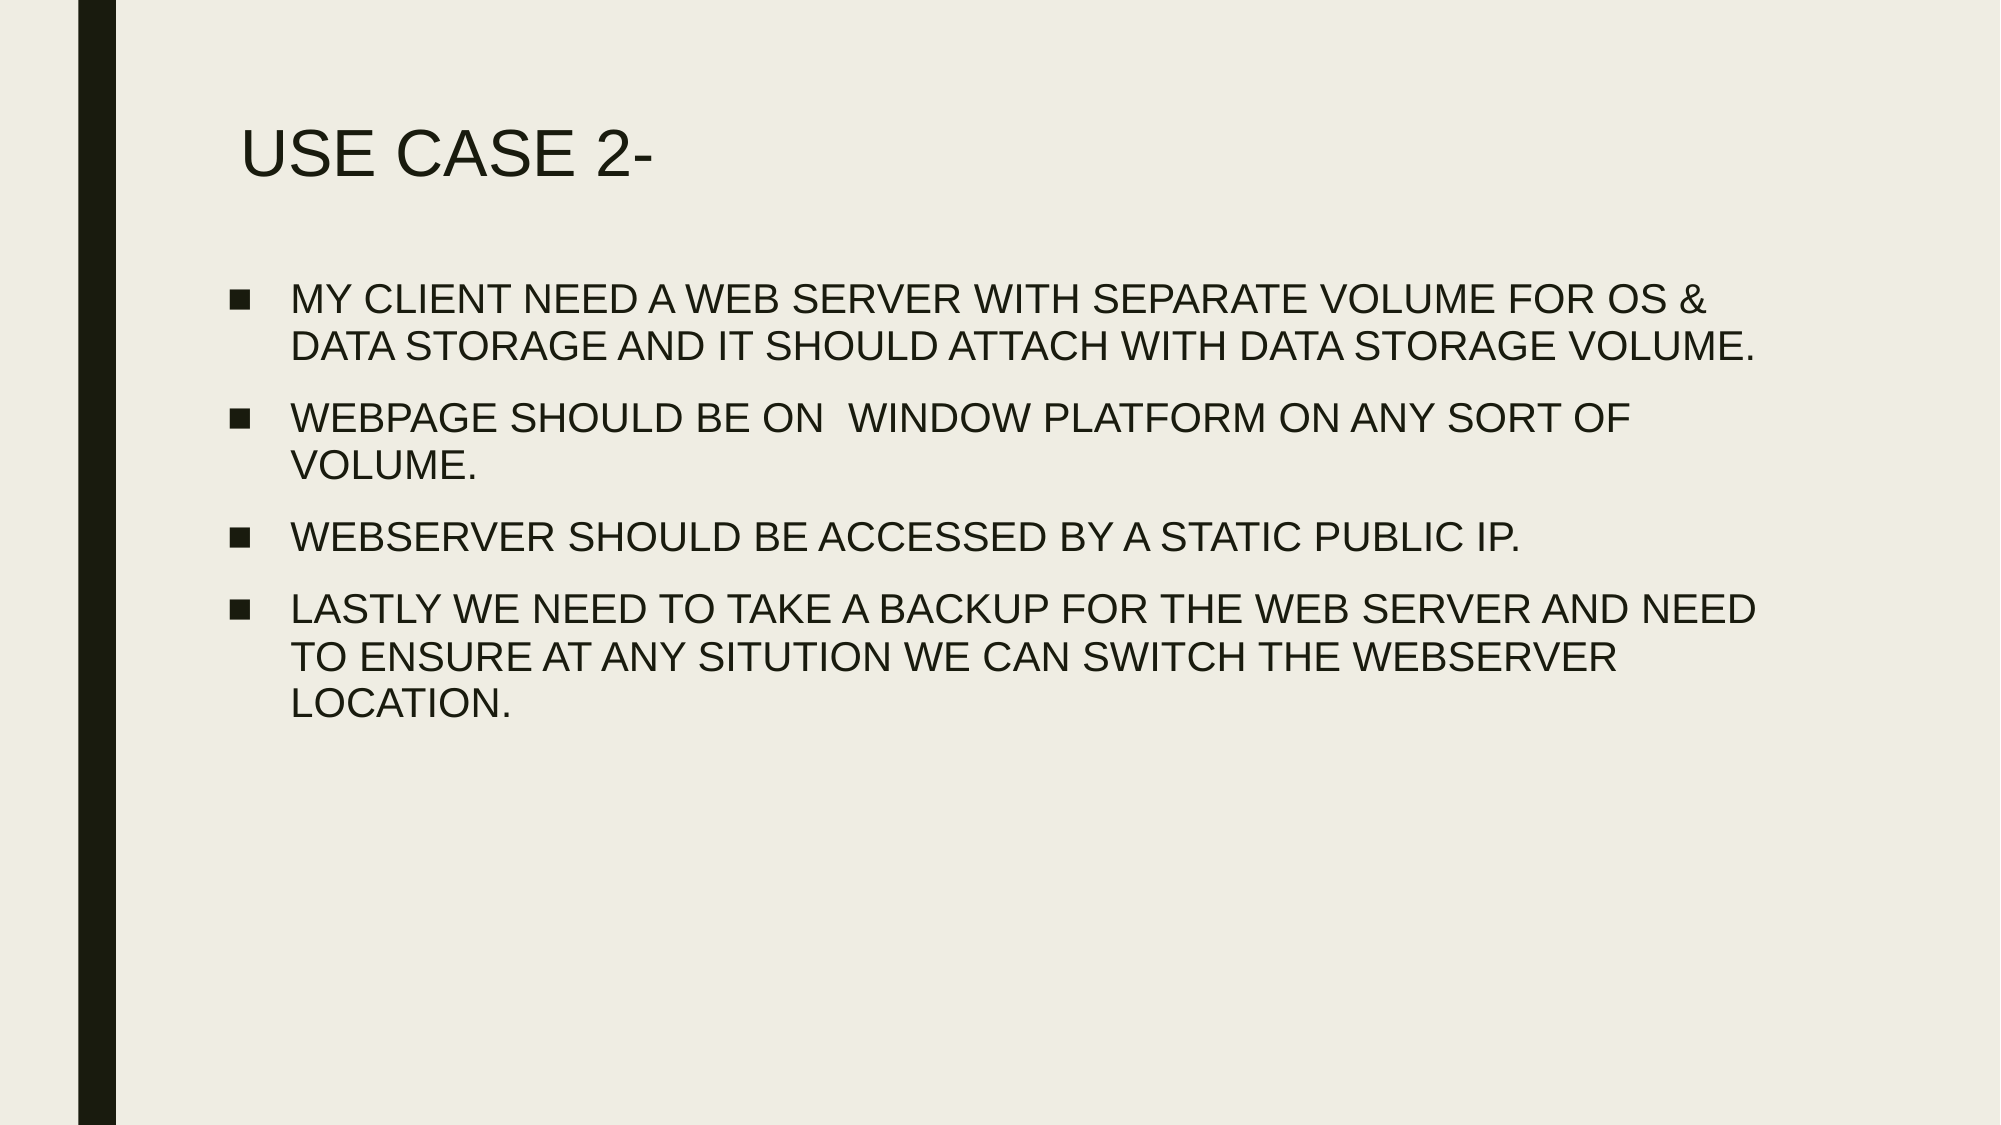

# USE CASE 2-
MY CLIENT NEED A WEB SERVER WITH SEPARATE VOLUME FOR OS & DATA STORAGE AND IT SHOULD ATTACH WITH DATA STORAGE VOLUME.
WEBPAGE SHOULD BE ON  WINDOW PLATFORM ON ANY SORT OF VOLUME.
WEBSERVER SHOULD BE ACCESSED BY A STATIC PUBLIC IP.
LASTLY WE NEED TO TAKE A BACKUP FOR THE WEB SERVER AND NEED TO ENSURE AT ANY SITUTION WE CAN SWITCH THE WEBSERVER LOCATION.